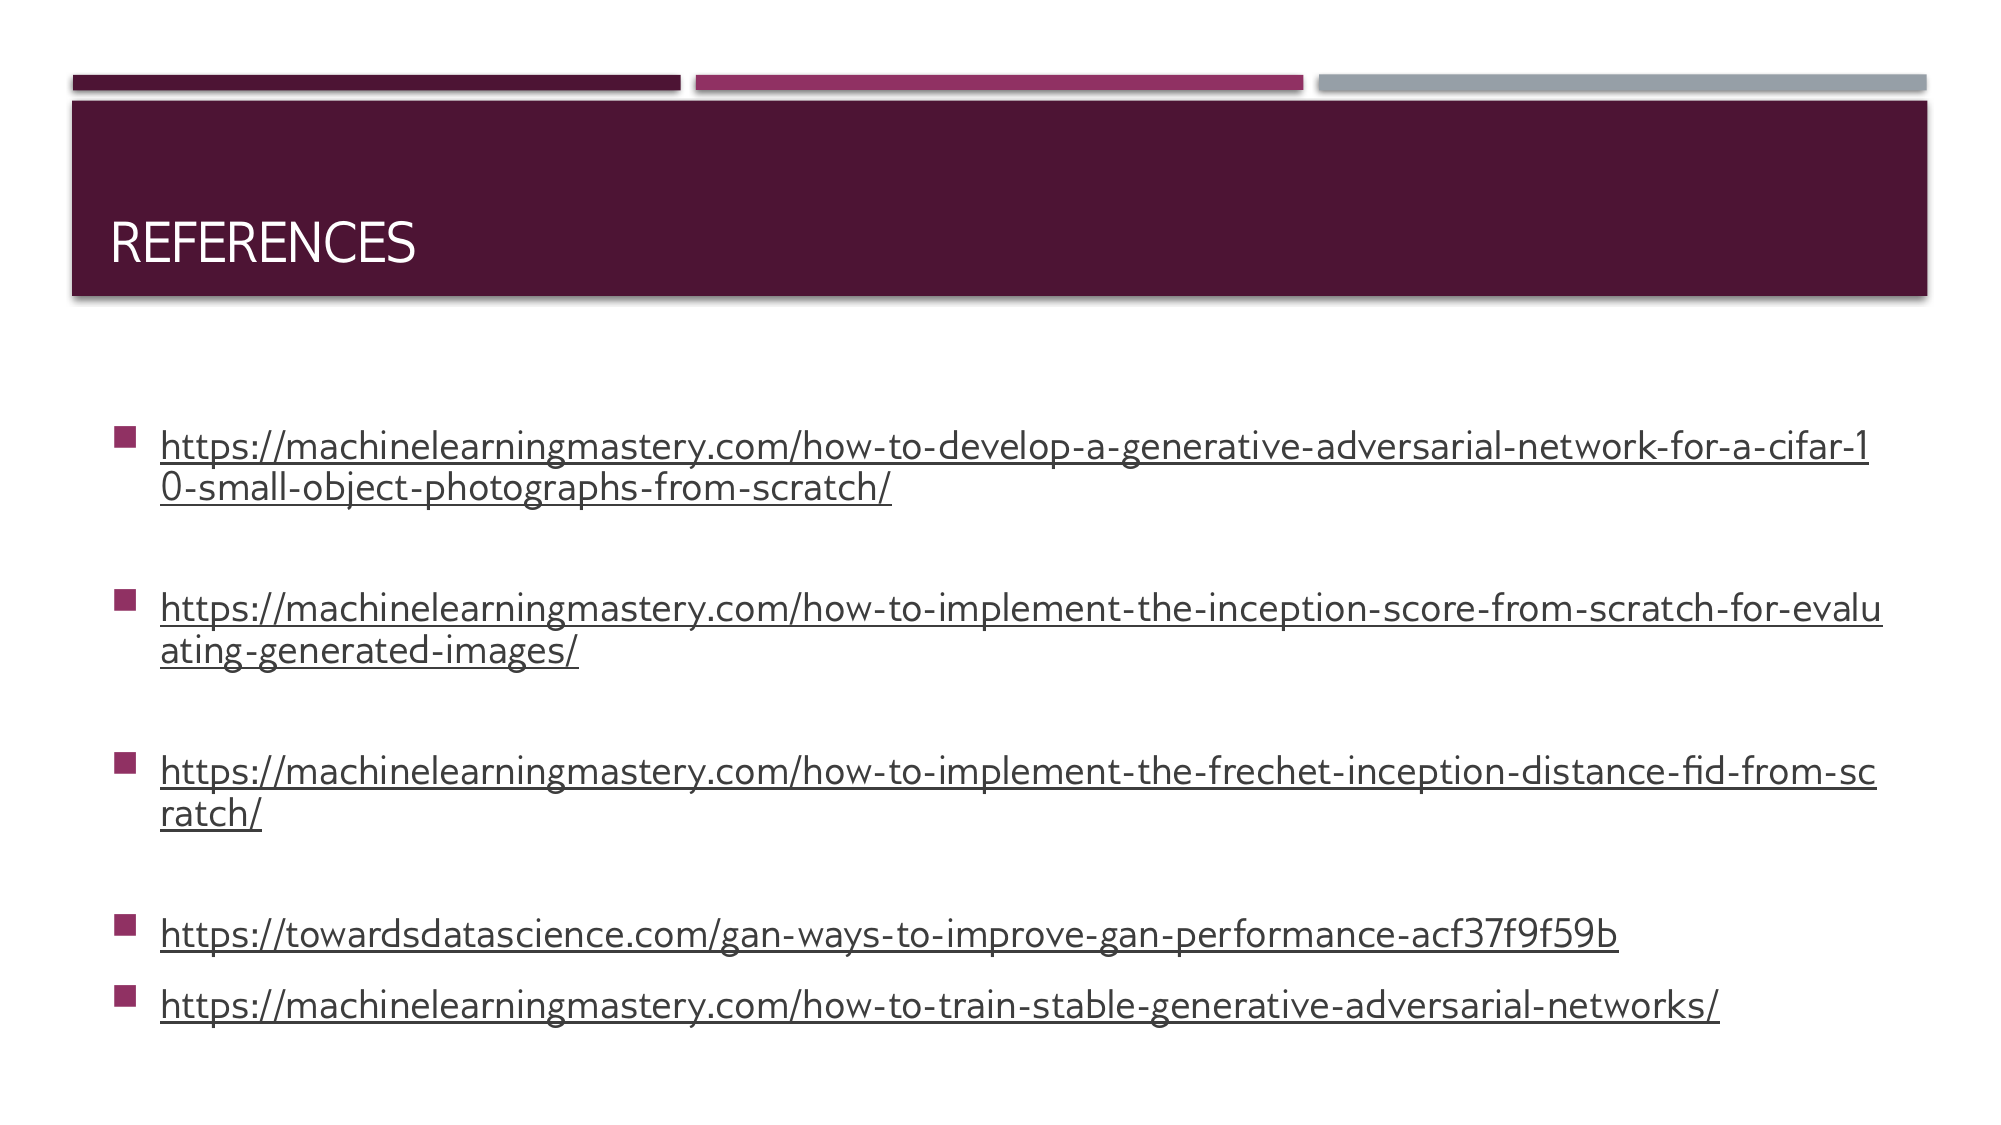

# References
https://machinelearningmastery.com/how-to-develop-a-generative-adversarial-network-for-a-cifar-10-small-object-photographs-from-scratch/
https://machinelearningmastery.com/how-to-implement-the-inception-score-from-scratch-for-evaluating-generated-images/
https://machinelearningmastery.com/how-to-implement-the-frechet-inception-distance-fid-from-scratch/
https://towardsdatascience.com/gan-ways-to-improve-gan-performance-acf37f9f59b
https://machinelearningmastery.com/how-to-train-stable-generative-adversarial-networks/